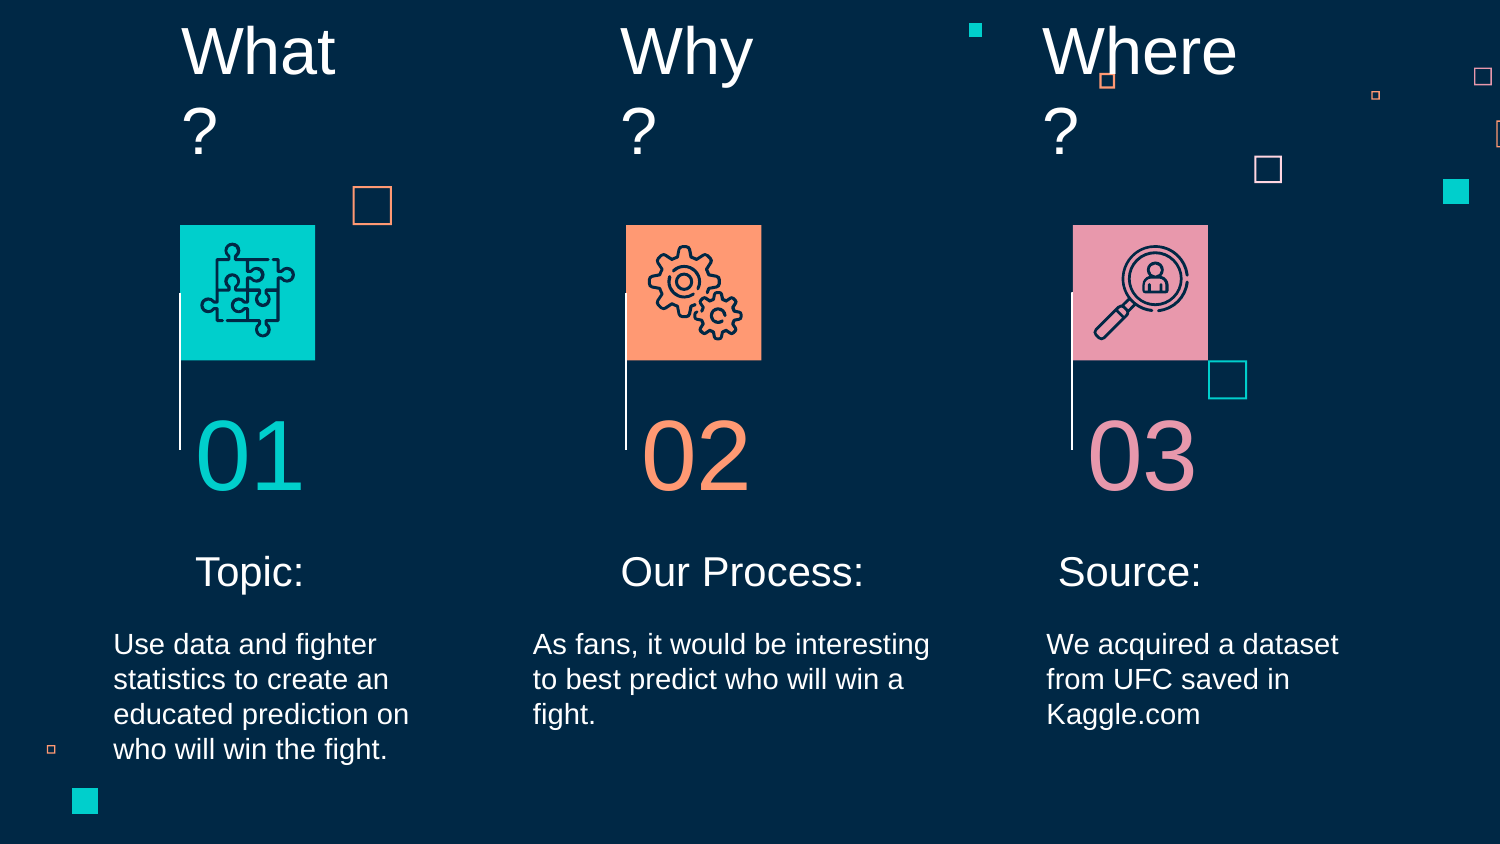

What?
Why?
Where?

02
03
01
Source:
# Topic:
Our Process:
Use data and fighter statistics to create an educated prediction on who will win the fight.

As fans, it would be interesting to best predict who will win a fight.
We acquired a dataset from UFC saved in Kaggle.com